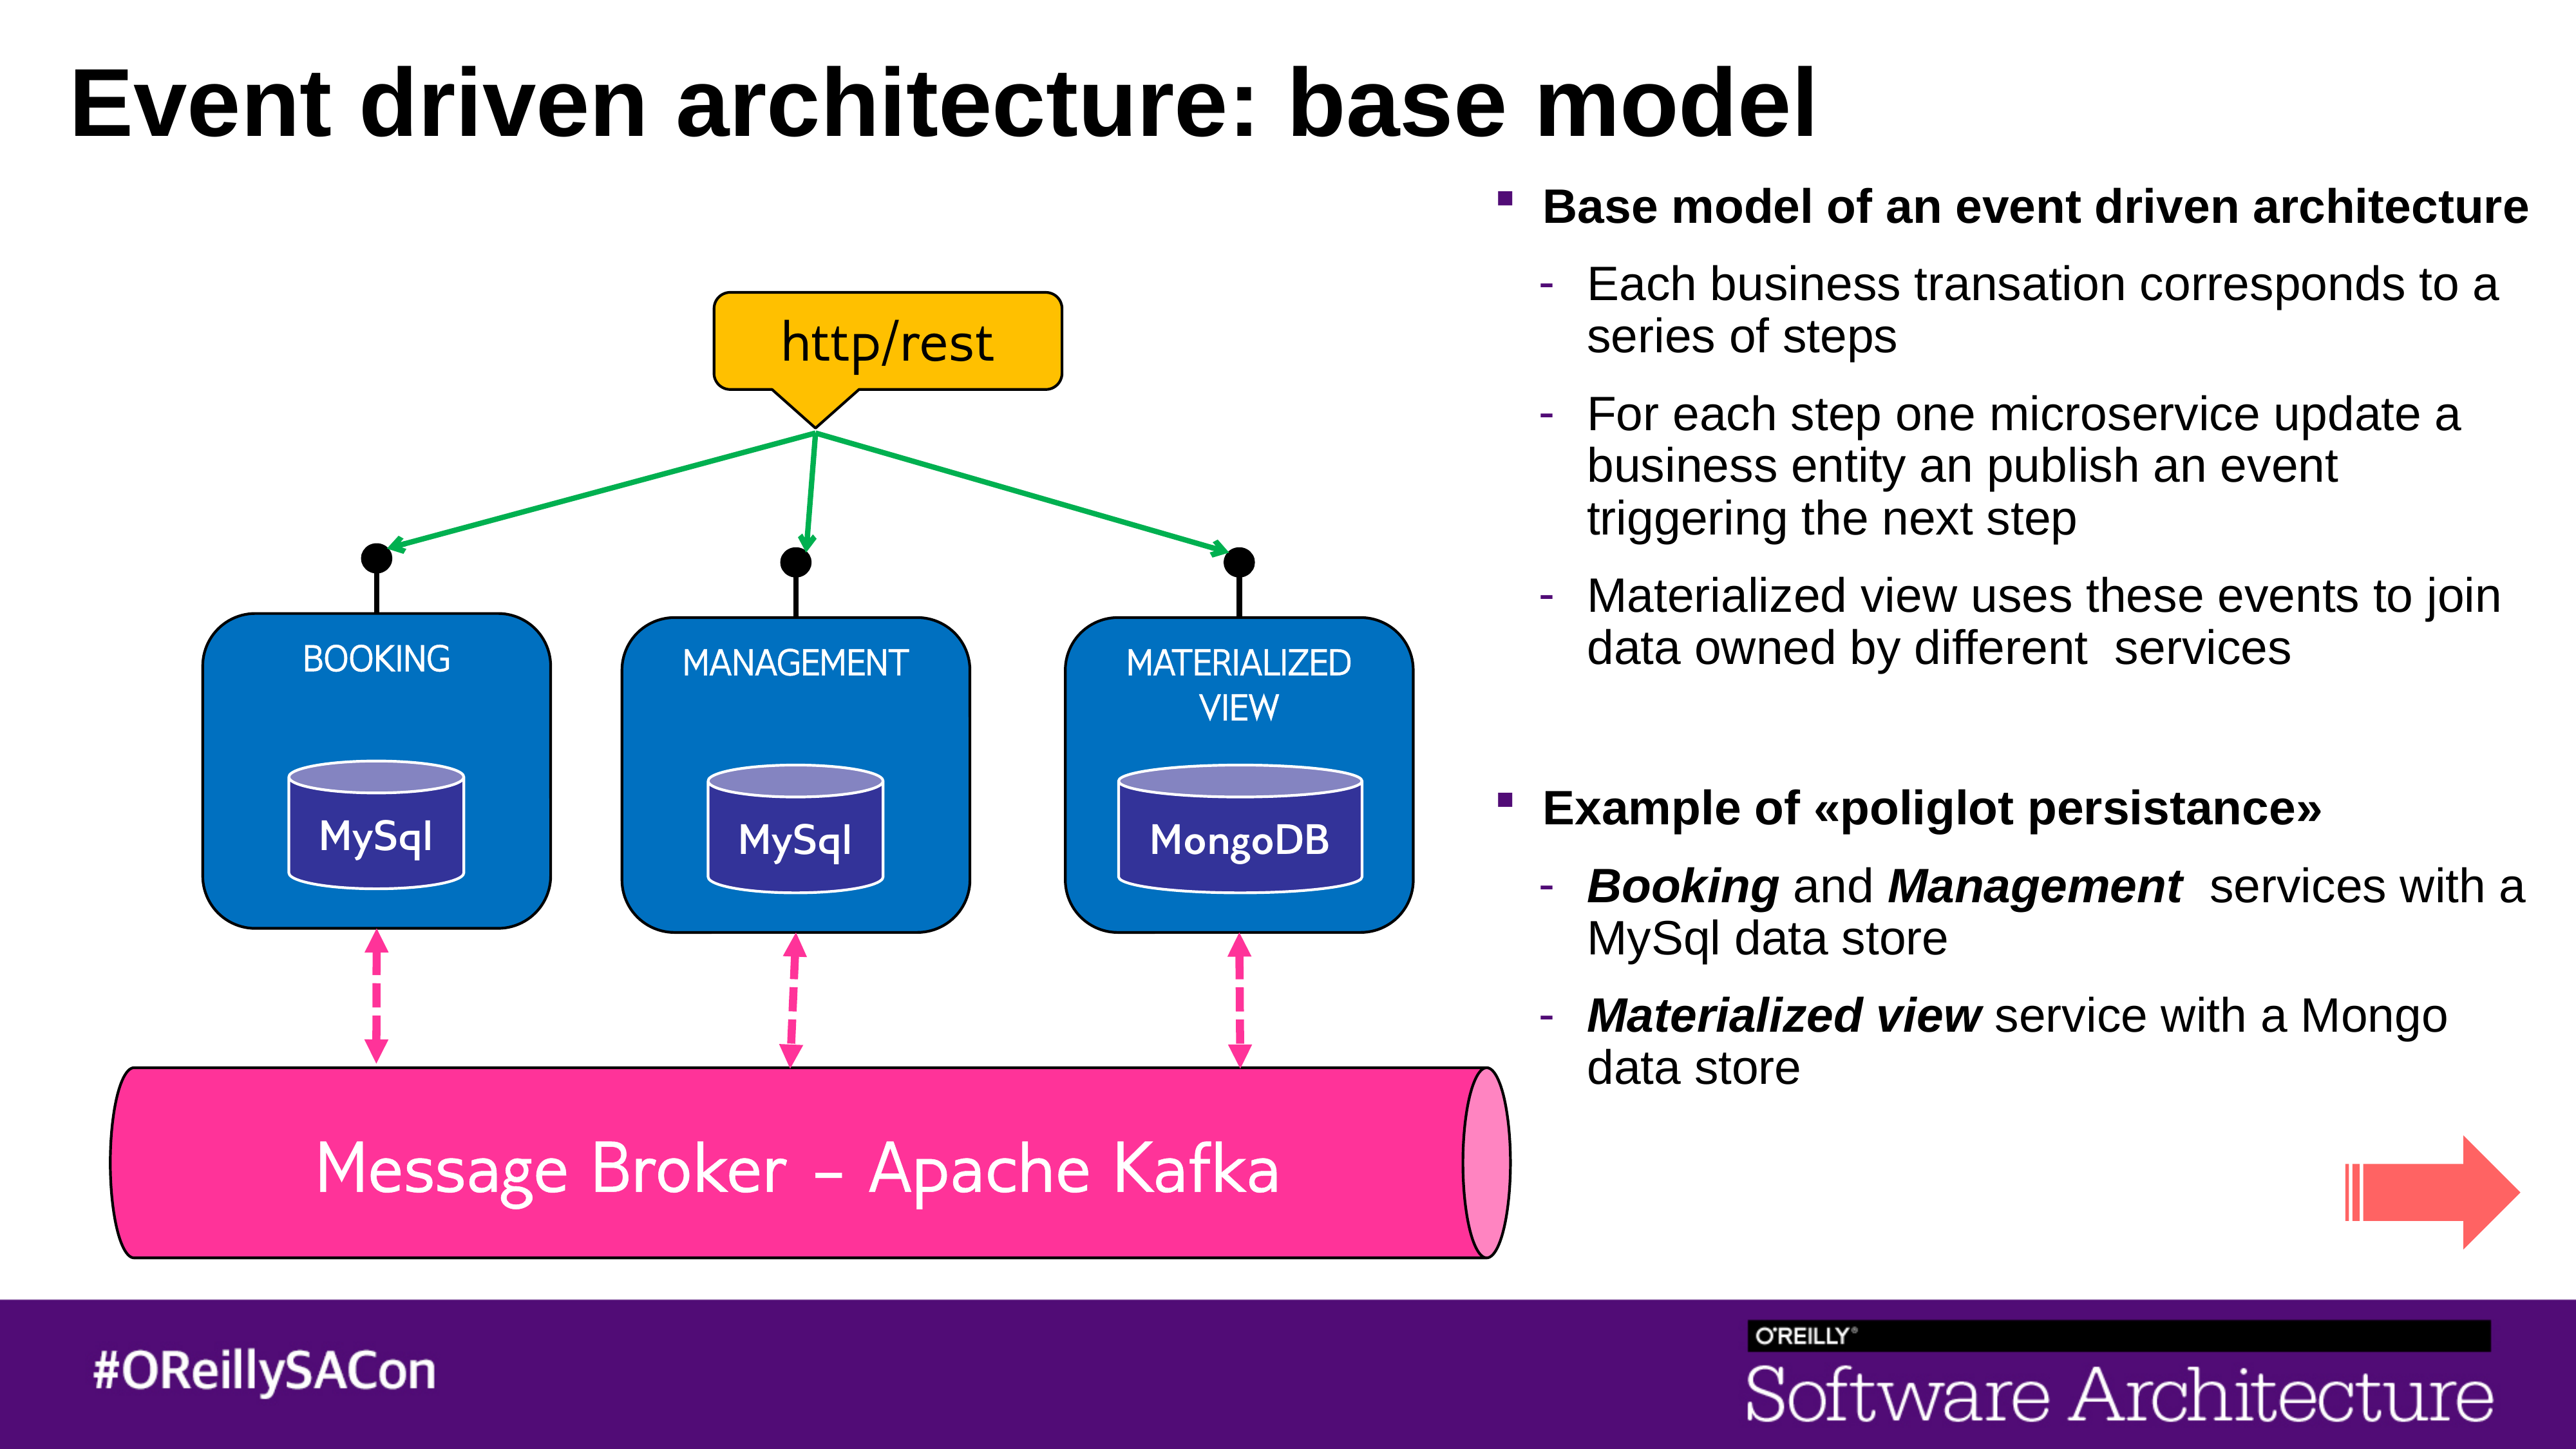

# Event driven architecture: base model
Base model of an event driven architecture
Each business transation corresponds to a series of steps
For each step one microservice update a business entity an publish an event  triggering the next step
Materialized view uses these events to join data owned by different  services

Example of «poliglot persistance»
Booking and Management  services with a MySql data store
Materialized view service with a Mongo data store

http/rest
Message Broker – Apache Kafka

BOOKING
MySql

MANAGEMENT
MySql

MATERIALIZED
VIEW
MongoDB